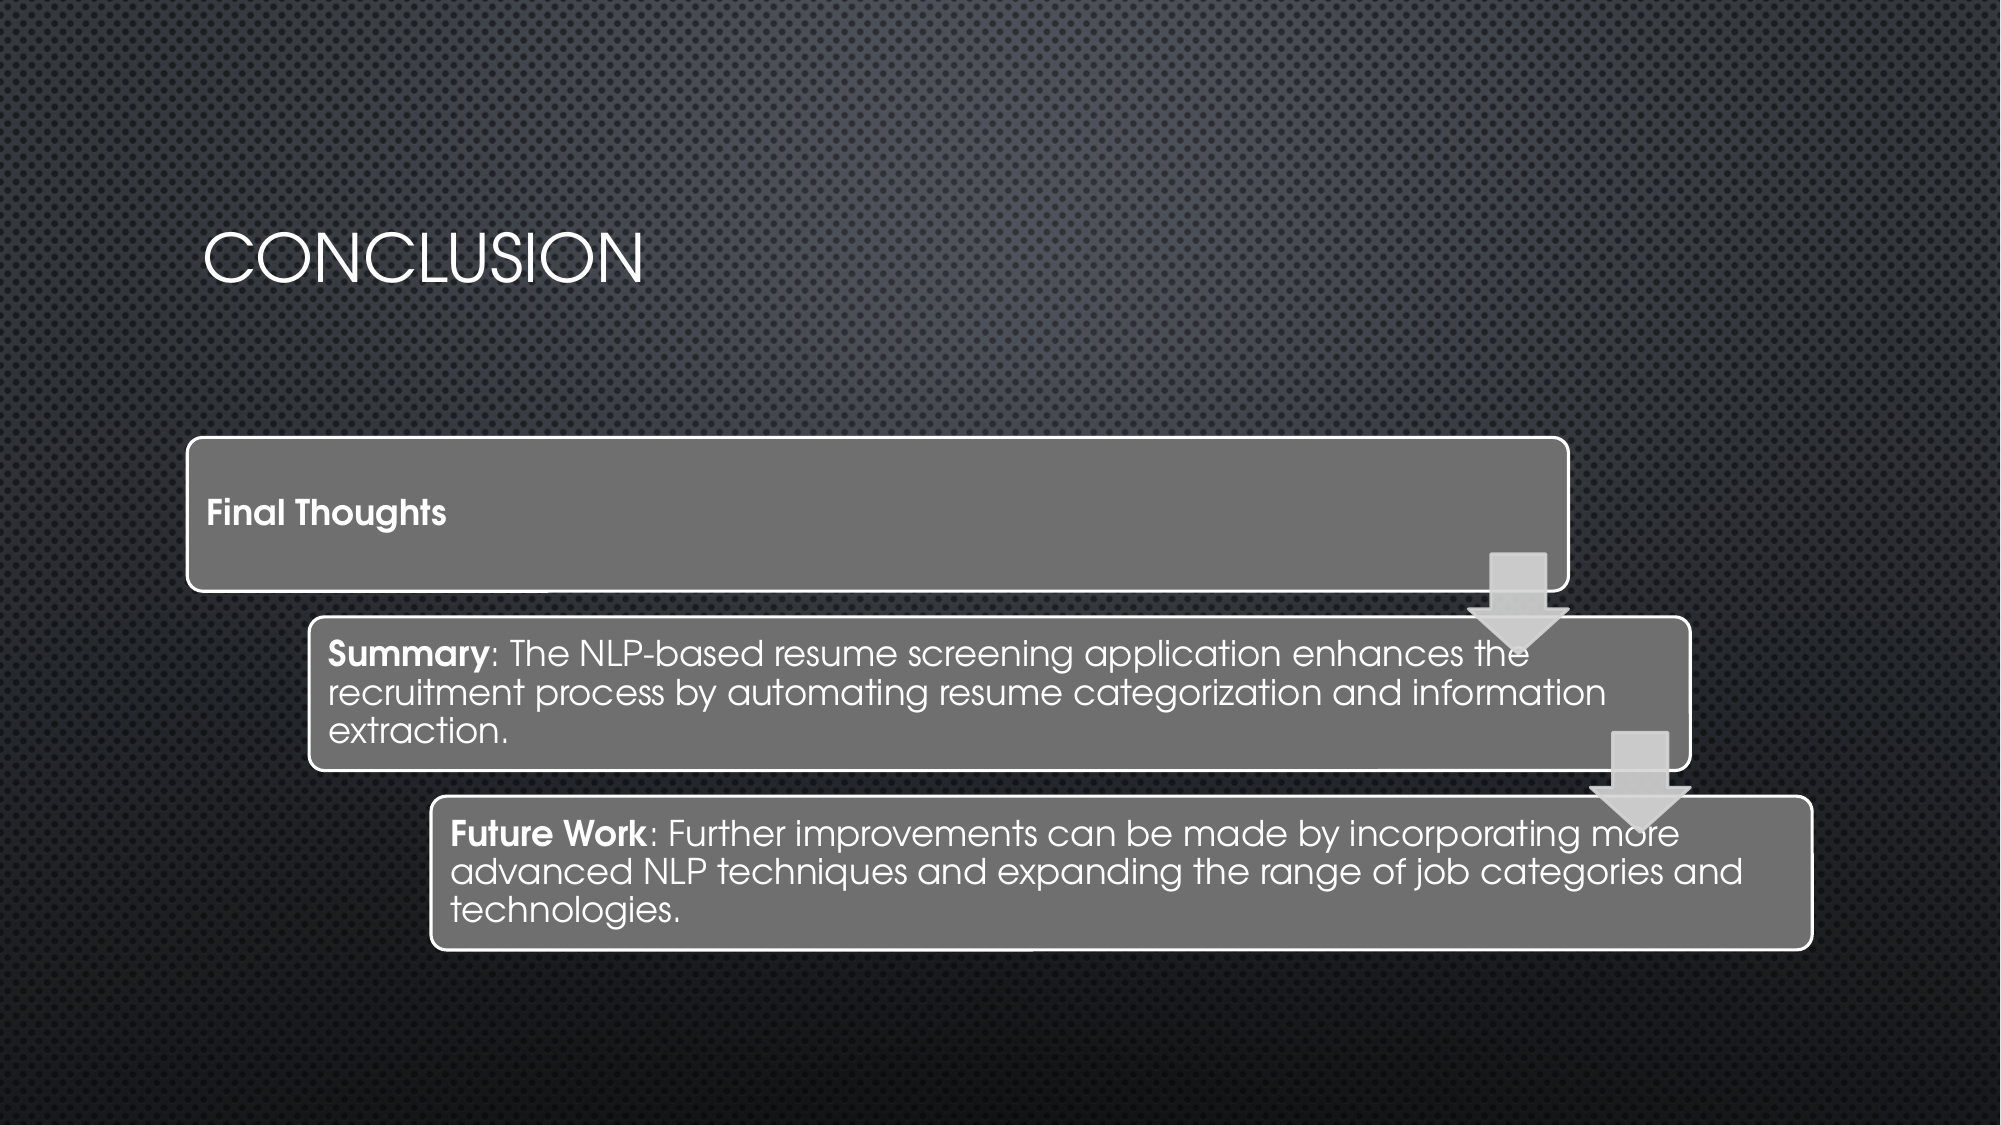

# Conclusion
Final Thoughts
Summary: The NLP-based resume screening application enhances the recruitment process by automating resume categorization and information extraction.
Future Work: Further improvements can be made by incorporating more advanced NLP techniques and expanding the range of job categories and technologies.